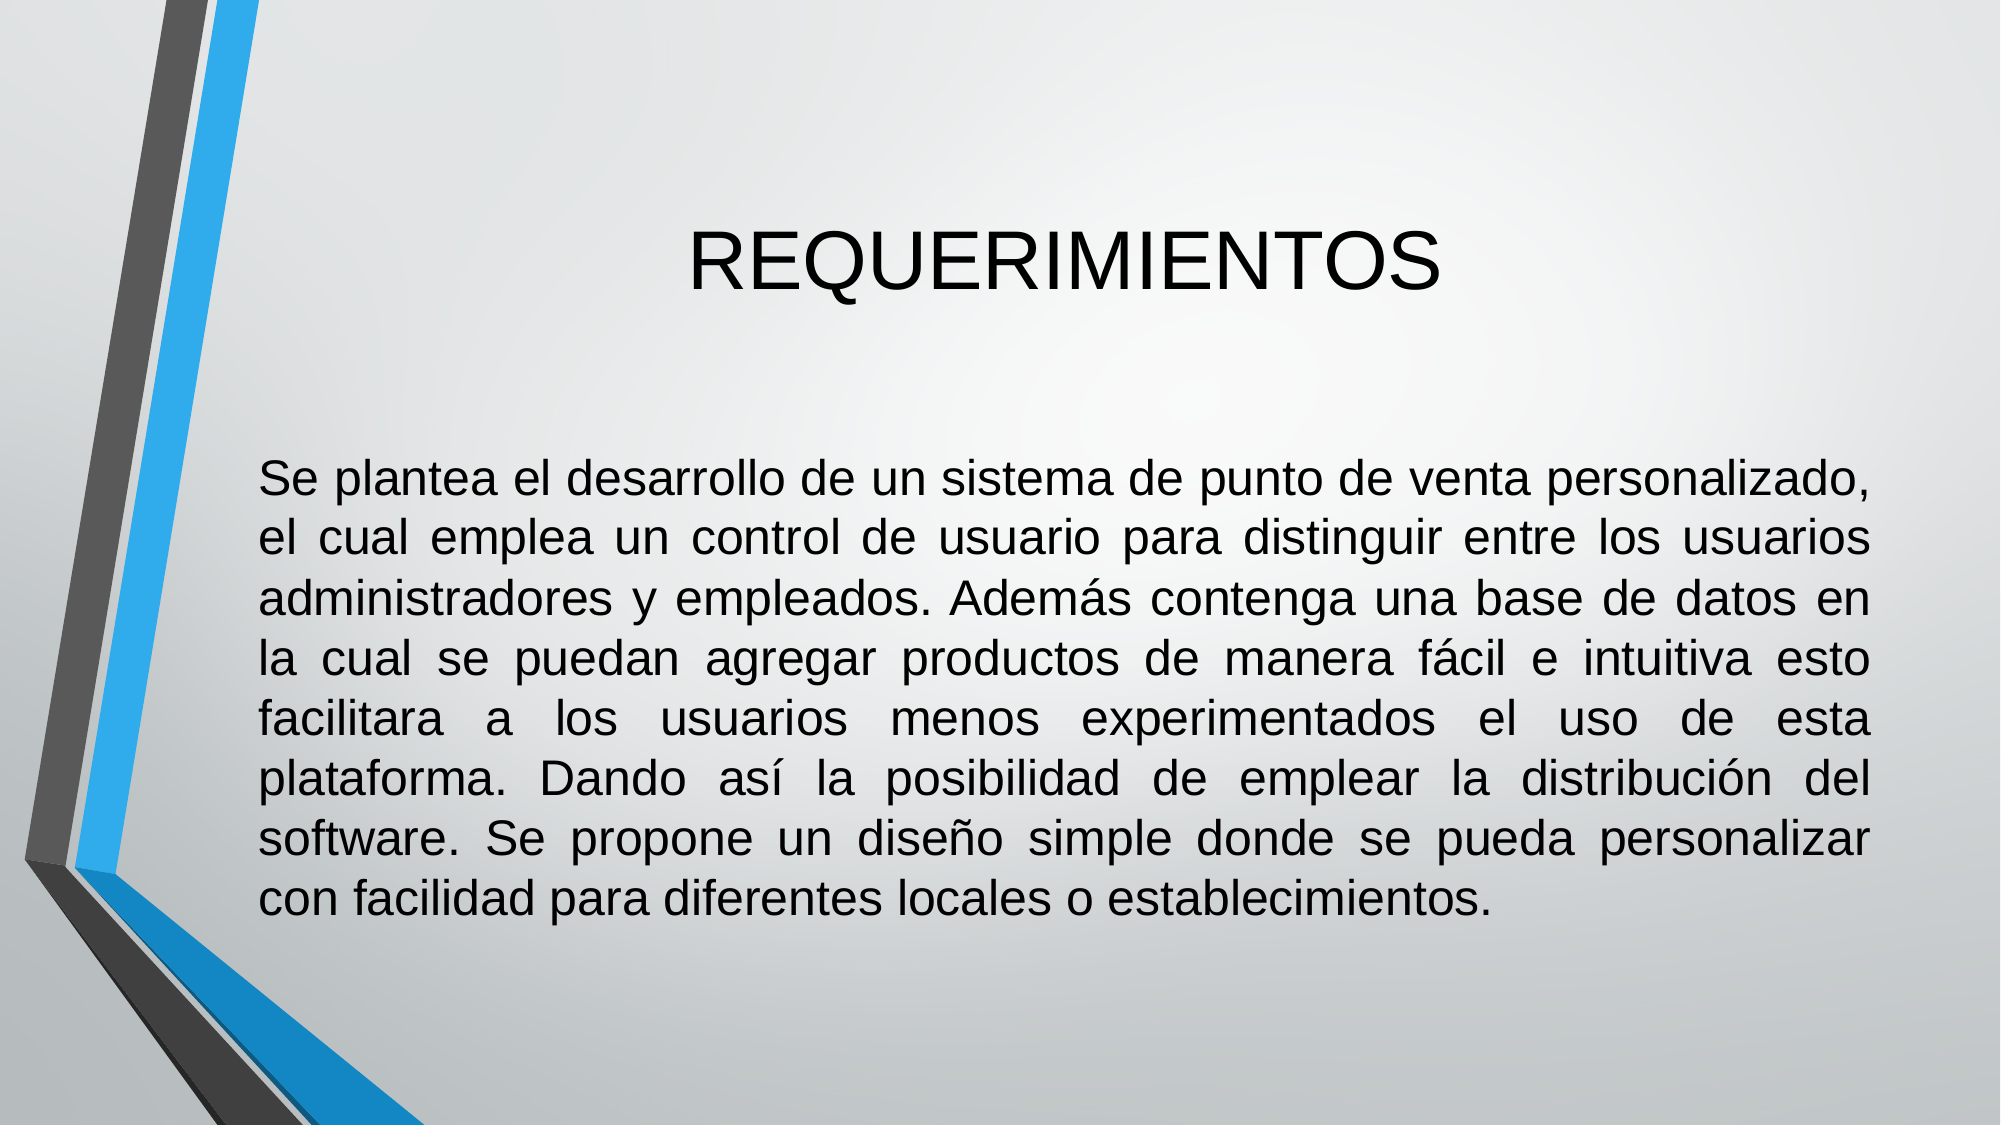

# REQUERIMIENTOS
Se plantea el desarrollo de un sistema de punto de venta personalizado, el cual emplea un control de usuario para distinguir entre los usuarios administradores y empleados. Además contenga una base de datos en la cual se puedan agregar productos de manera fácil e intuitiva esto facilitara a los usuarios menos experimentados el uso de esta plataforma. Dando así la posibilidad de emplear la distribución del software. Se propone un diseño simple donde se pueda personalizar con facilidad para diferentes locales o establecimientos.